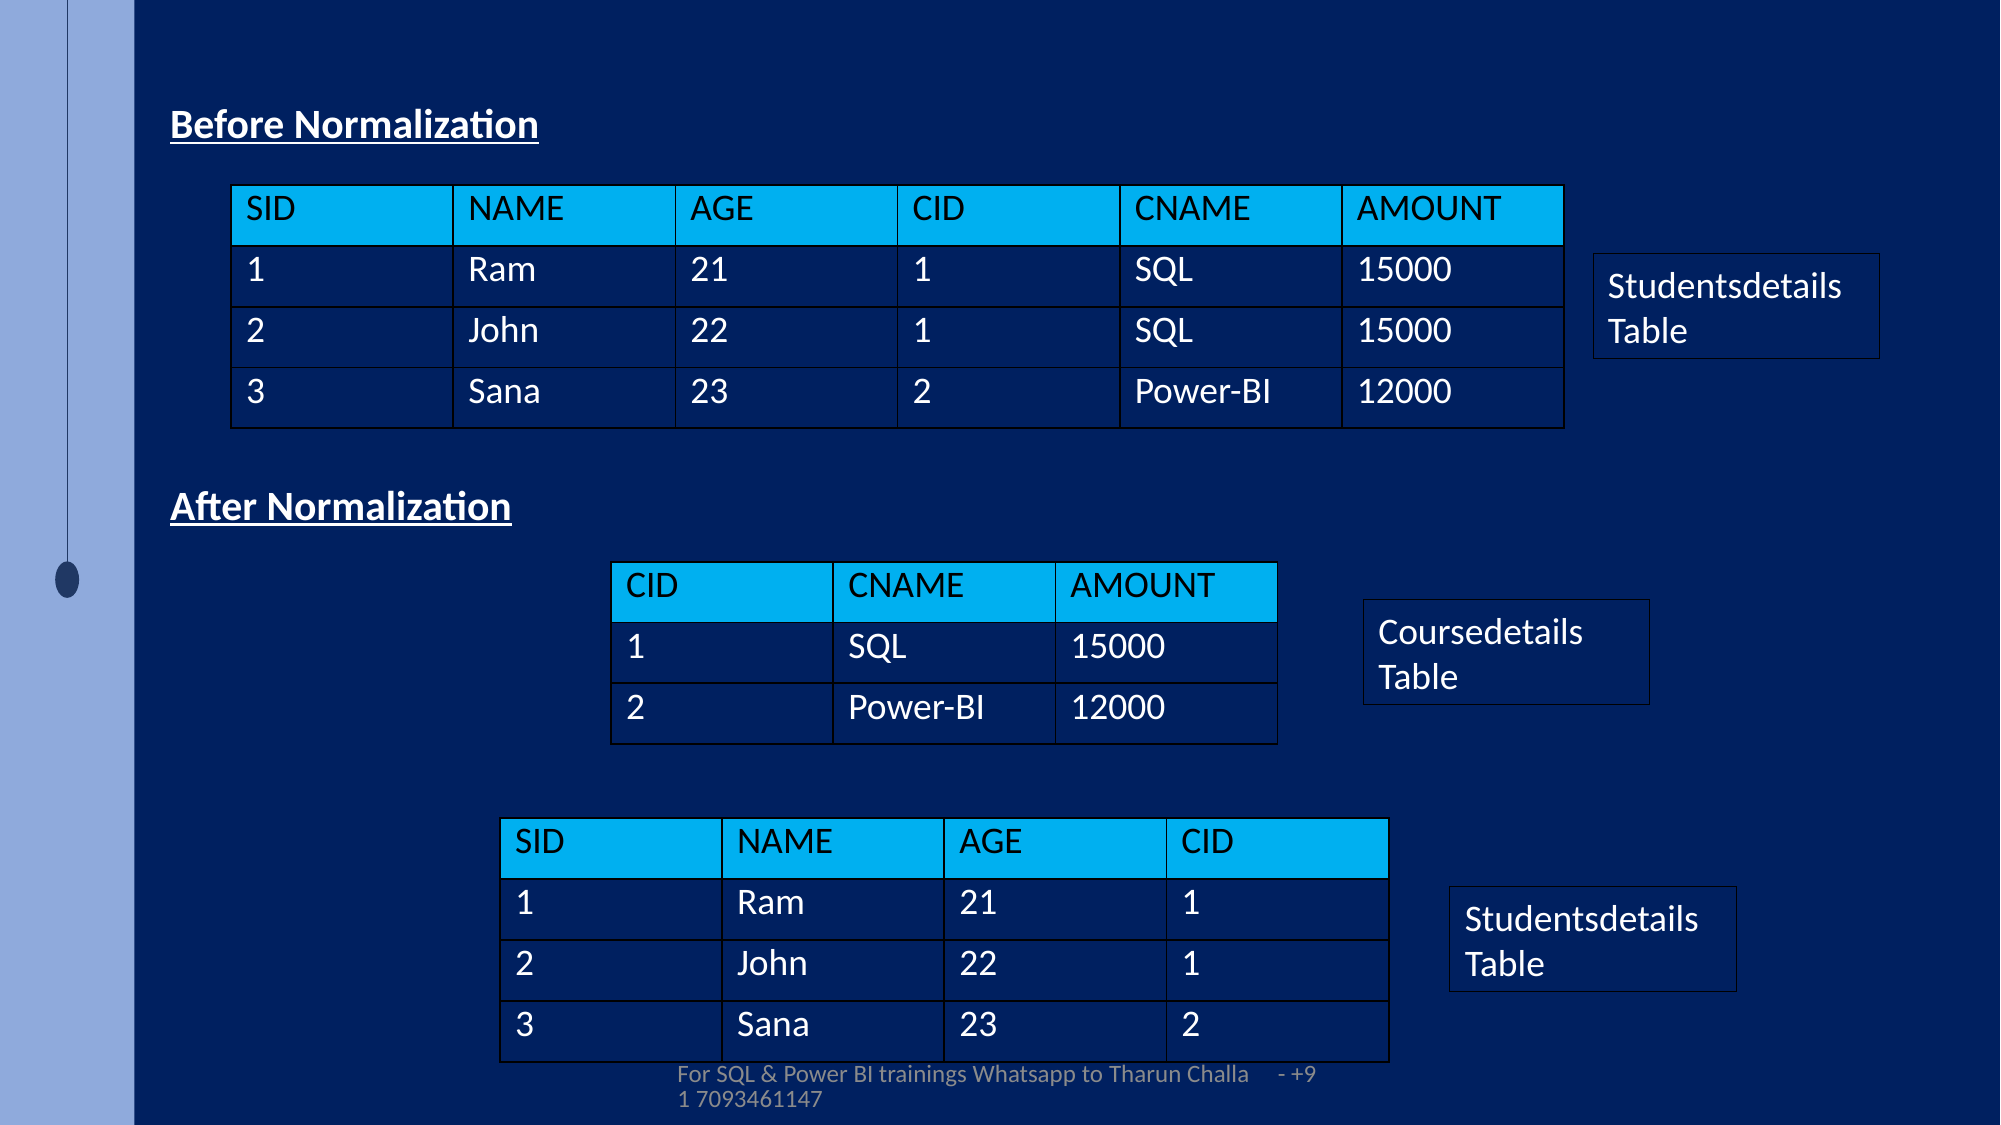

Before Normalization
| SID | NAME | AGE | CID | CNAME | AMOUNT |
| --- | --- | --- | --- | --- | --- |
| 1 | Ram | 21 | 1 | SQL | 15000 |
| 2 | John | 22 | 1 | SQL | 15000 |
| 3 | Sana | 23 | 2 | Power-BI | 12000 |
Studentsdetails
Table
After Normalization

| CID | CNAME | AMOUNT |
| --- | --- | --- |
| 1 | SQL | 15000 |
| 2 | Power-BI | 12000 |

Coursedetails
Table
| SID | NAME | AGE | CID |
| --- | --- | --- | --- |
| 1 | Ram | 21 | 1 |
| 2 | John | 22 | 1 |
| 3 | Sana | 23 | 2 |
Studentsdetails
Table
For SQL & Power BI trainings Whatsapp to Tharun Challa     - +91 7093461147